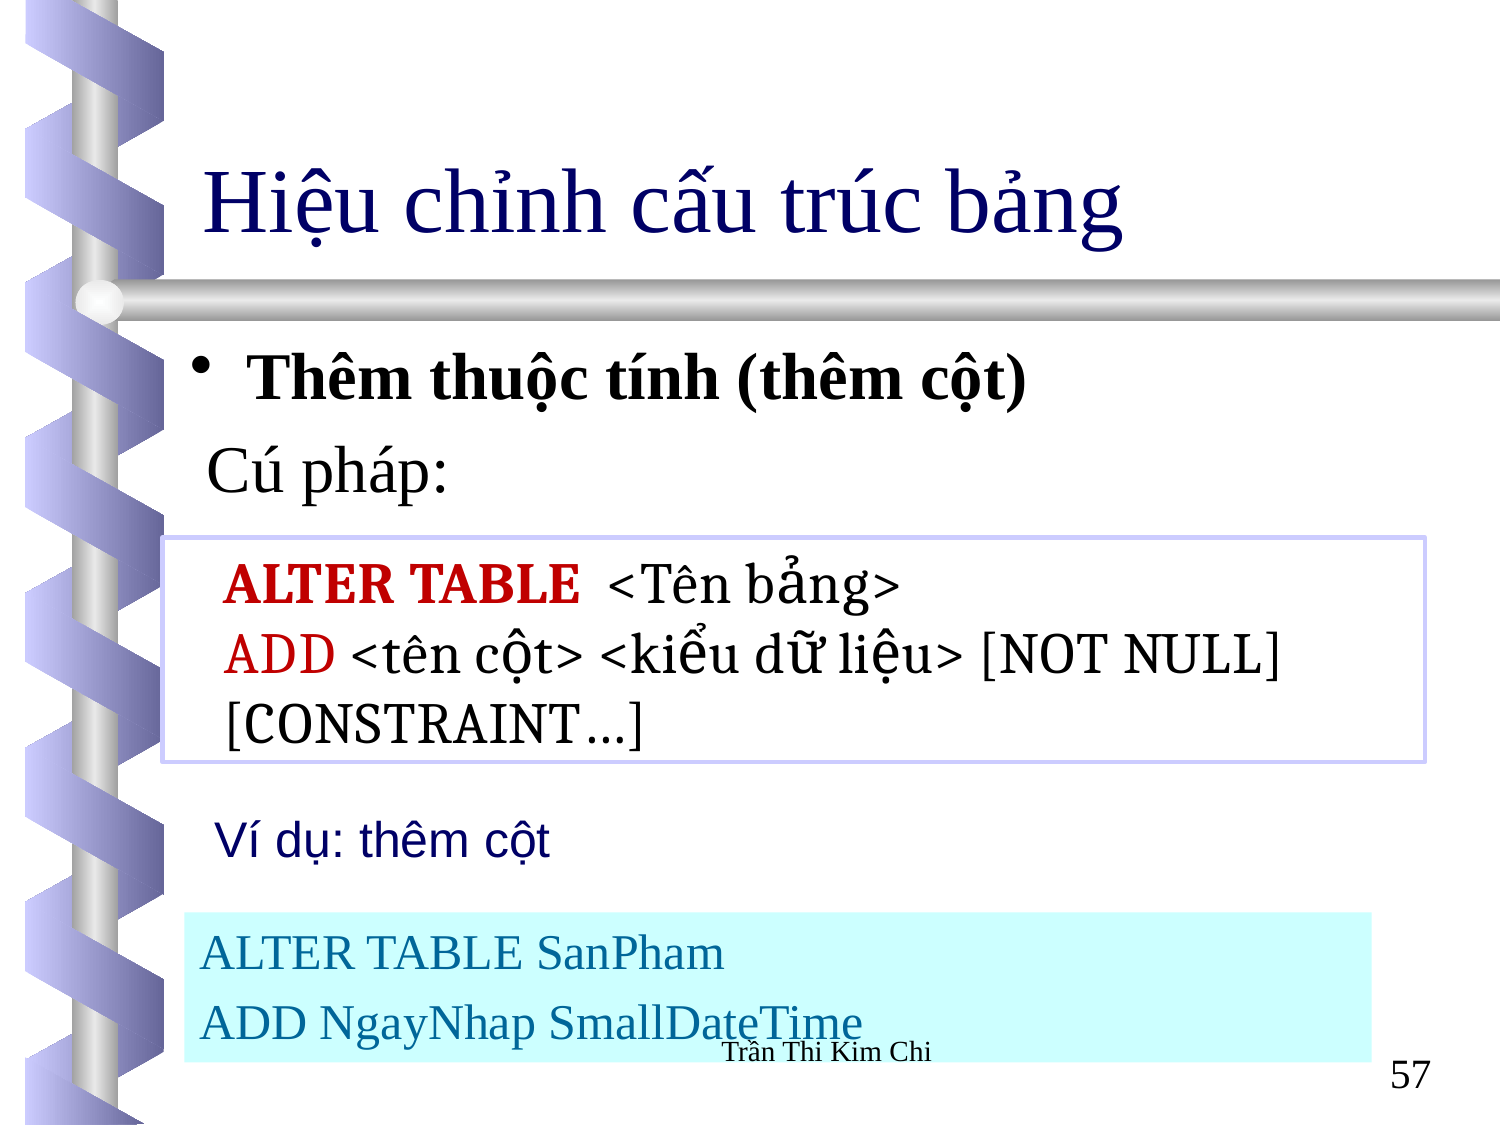

# Hiệu chỉnh cấu trúc bảng
Thêm thuộc tính (thêm cột)
 Cú pháp:
ALTER TABLE  <Tên bảng>
ADD <tên cột> <kiểu dữ liệu> [NOT NULL] [CONSTRAINT…]
Ví dụ: thêm cột
ALTER TABLE SanPham
ADD NgayNhap SmallDateTime
Trần Thi Kim Chi